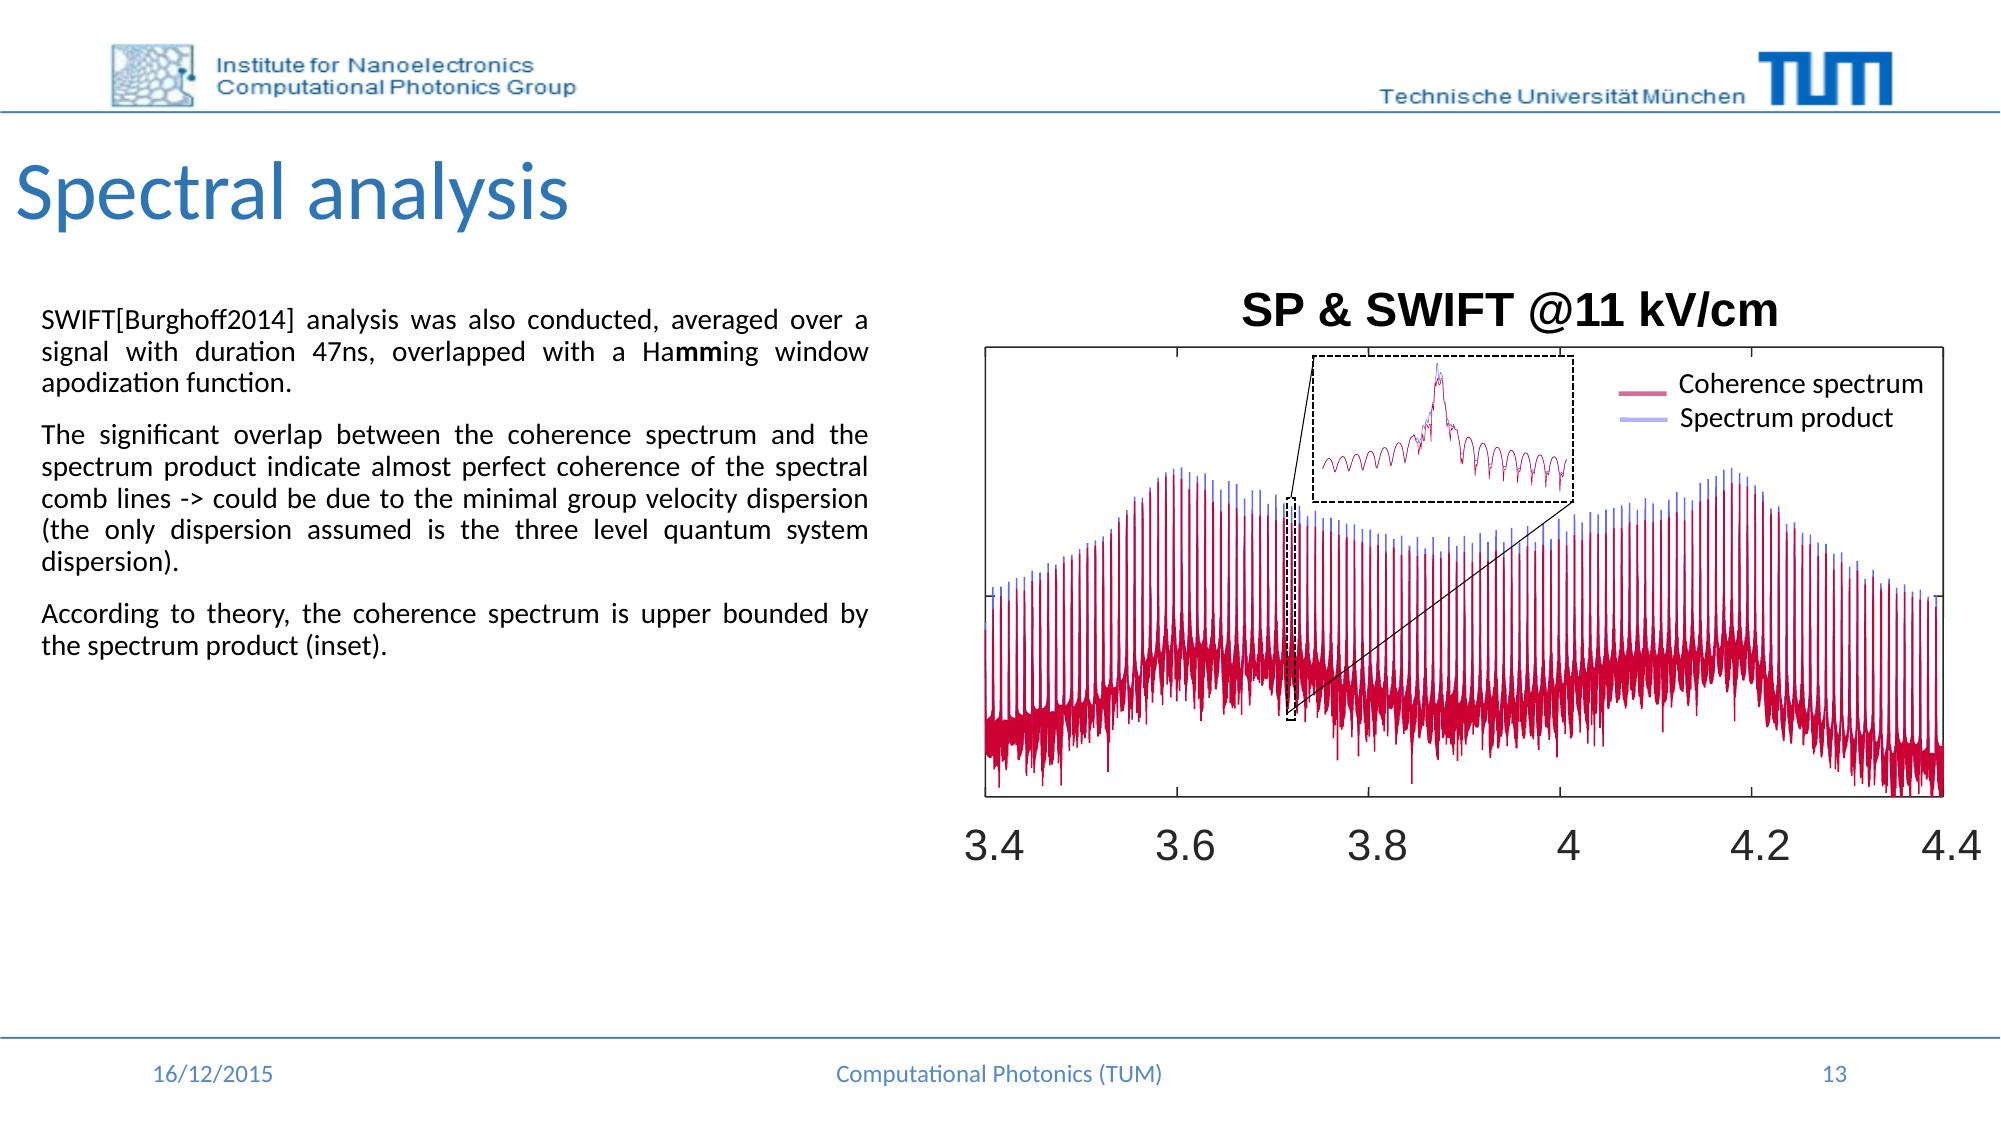

Spectral analysis
SP & SWIFT @11 kV/cm

3.4
3.6
3.8
4
4.2
4.4

SWIFT[Burghoff2014] analysis was also conducted, averaged over a signal with duration 47ns, overlapped with a Hamming window apodization function.
The significant overlap between the coherence spectrum and the spectrum product indicate almost perfect coherence of the spectral comb lines -> could be due to the minimal group velocity dispersion (the only dispersion assumed is the three level quantum system dispersion).
According to theory, the coherence spectrum is upper bounded by the spectrum product (inset).

Coherence spectrum
Spectrum product

16/12/2015
Computational Photonics (TUM)
13